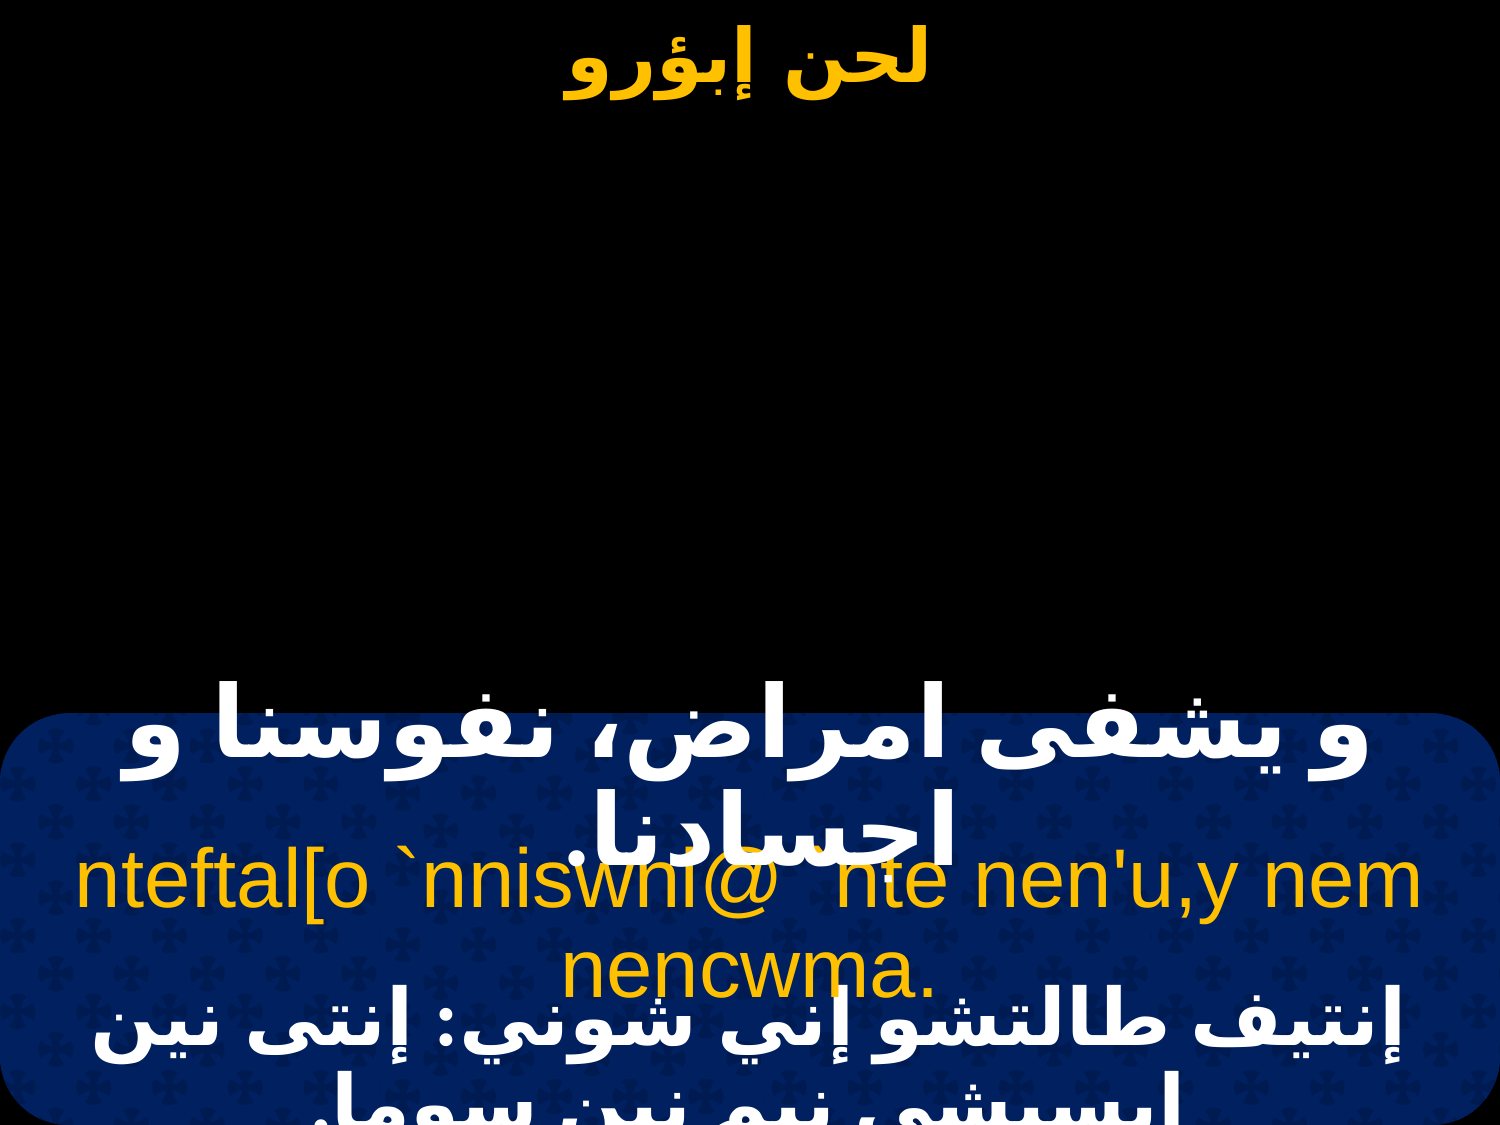

و يشفى امراض، نفوسنا و اجسادنا.
nteftal[o `nniswni@ `nte nen'u,y nem nencwma.
إنتيف طالتشو إني شوني: إنتى نين إبسيشي نيم نين سوما.